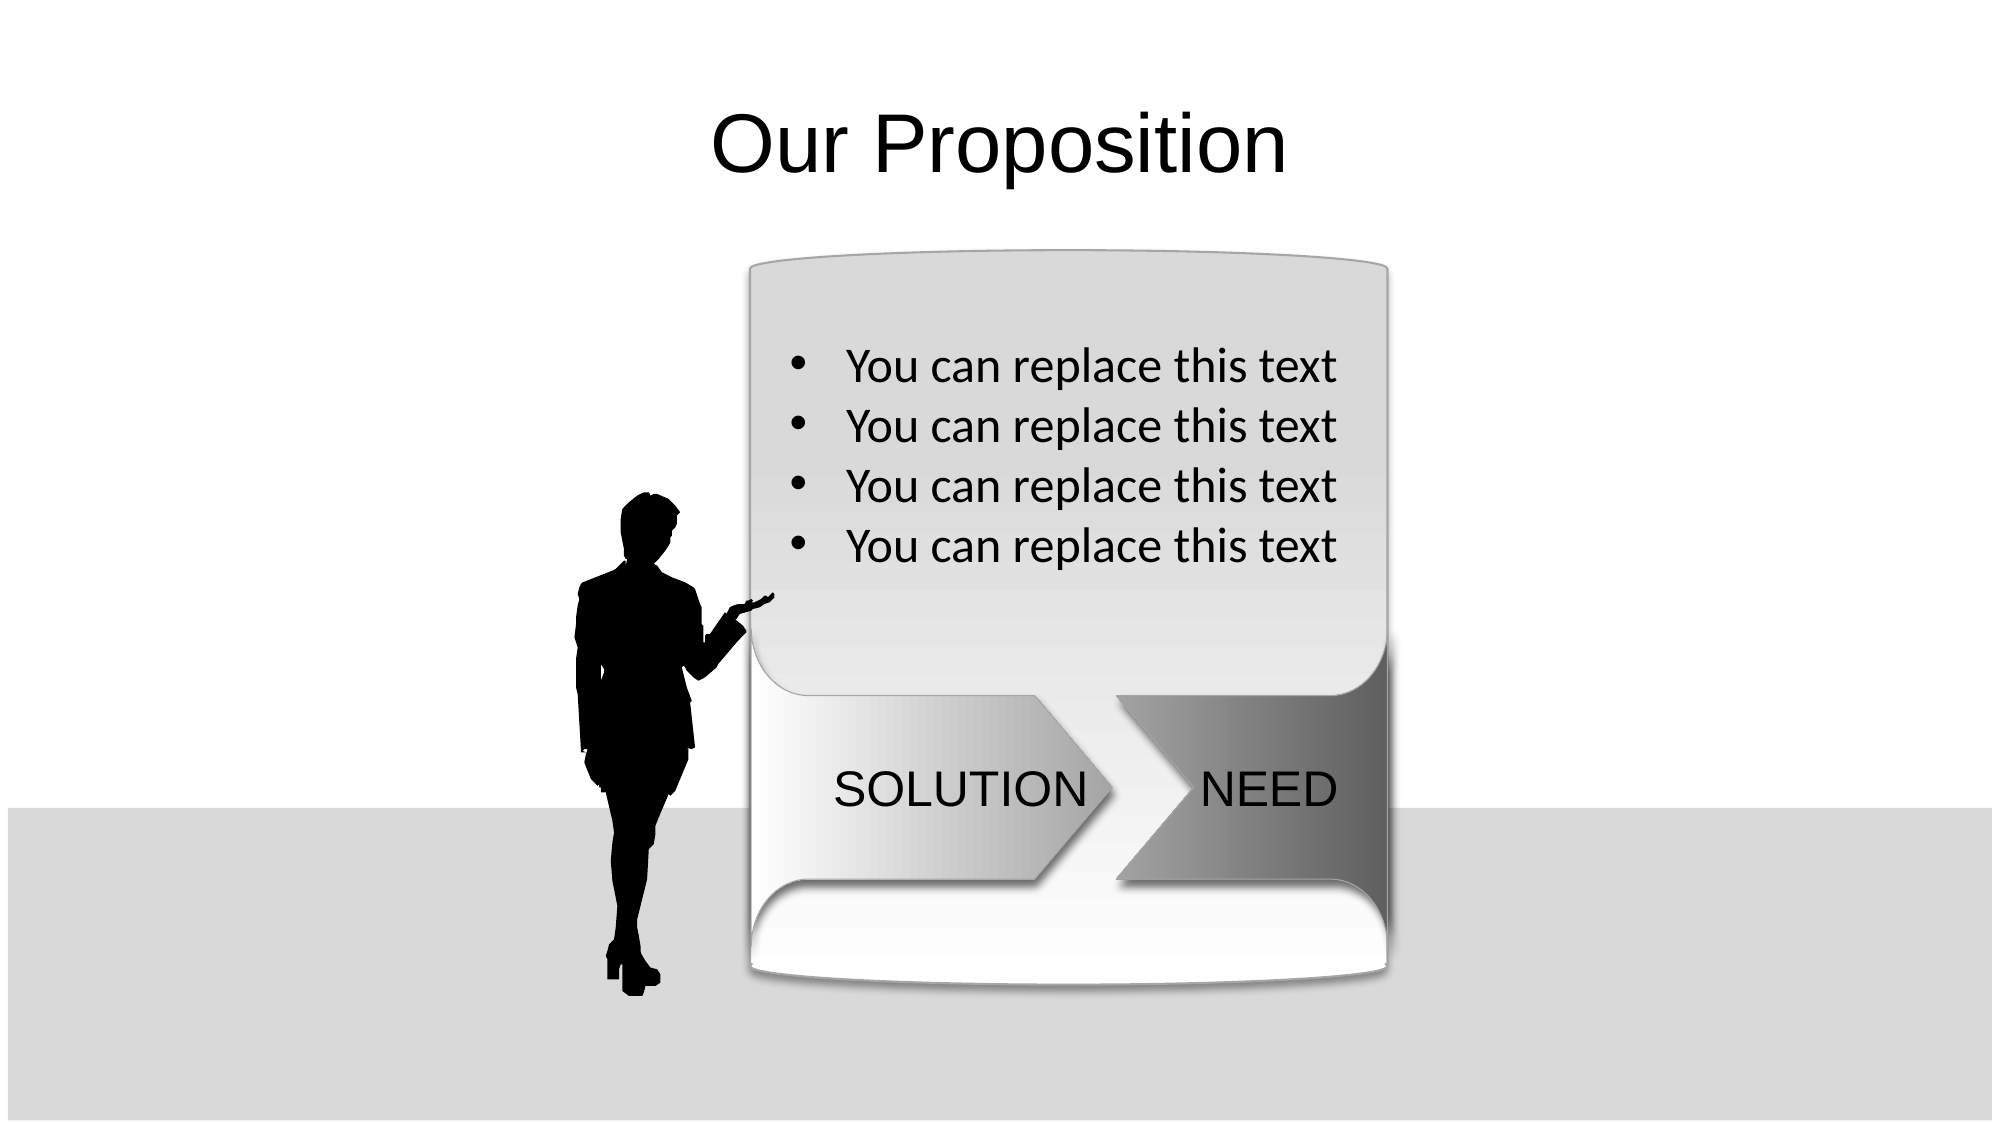

# Our Proposition

You can replace this text
You can replace this text
You can replace this text
You can replace this text

SOLUTION
NEED